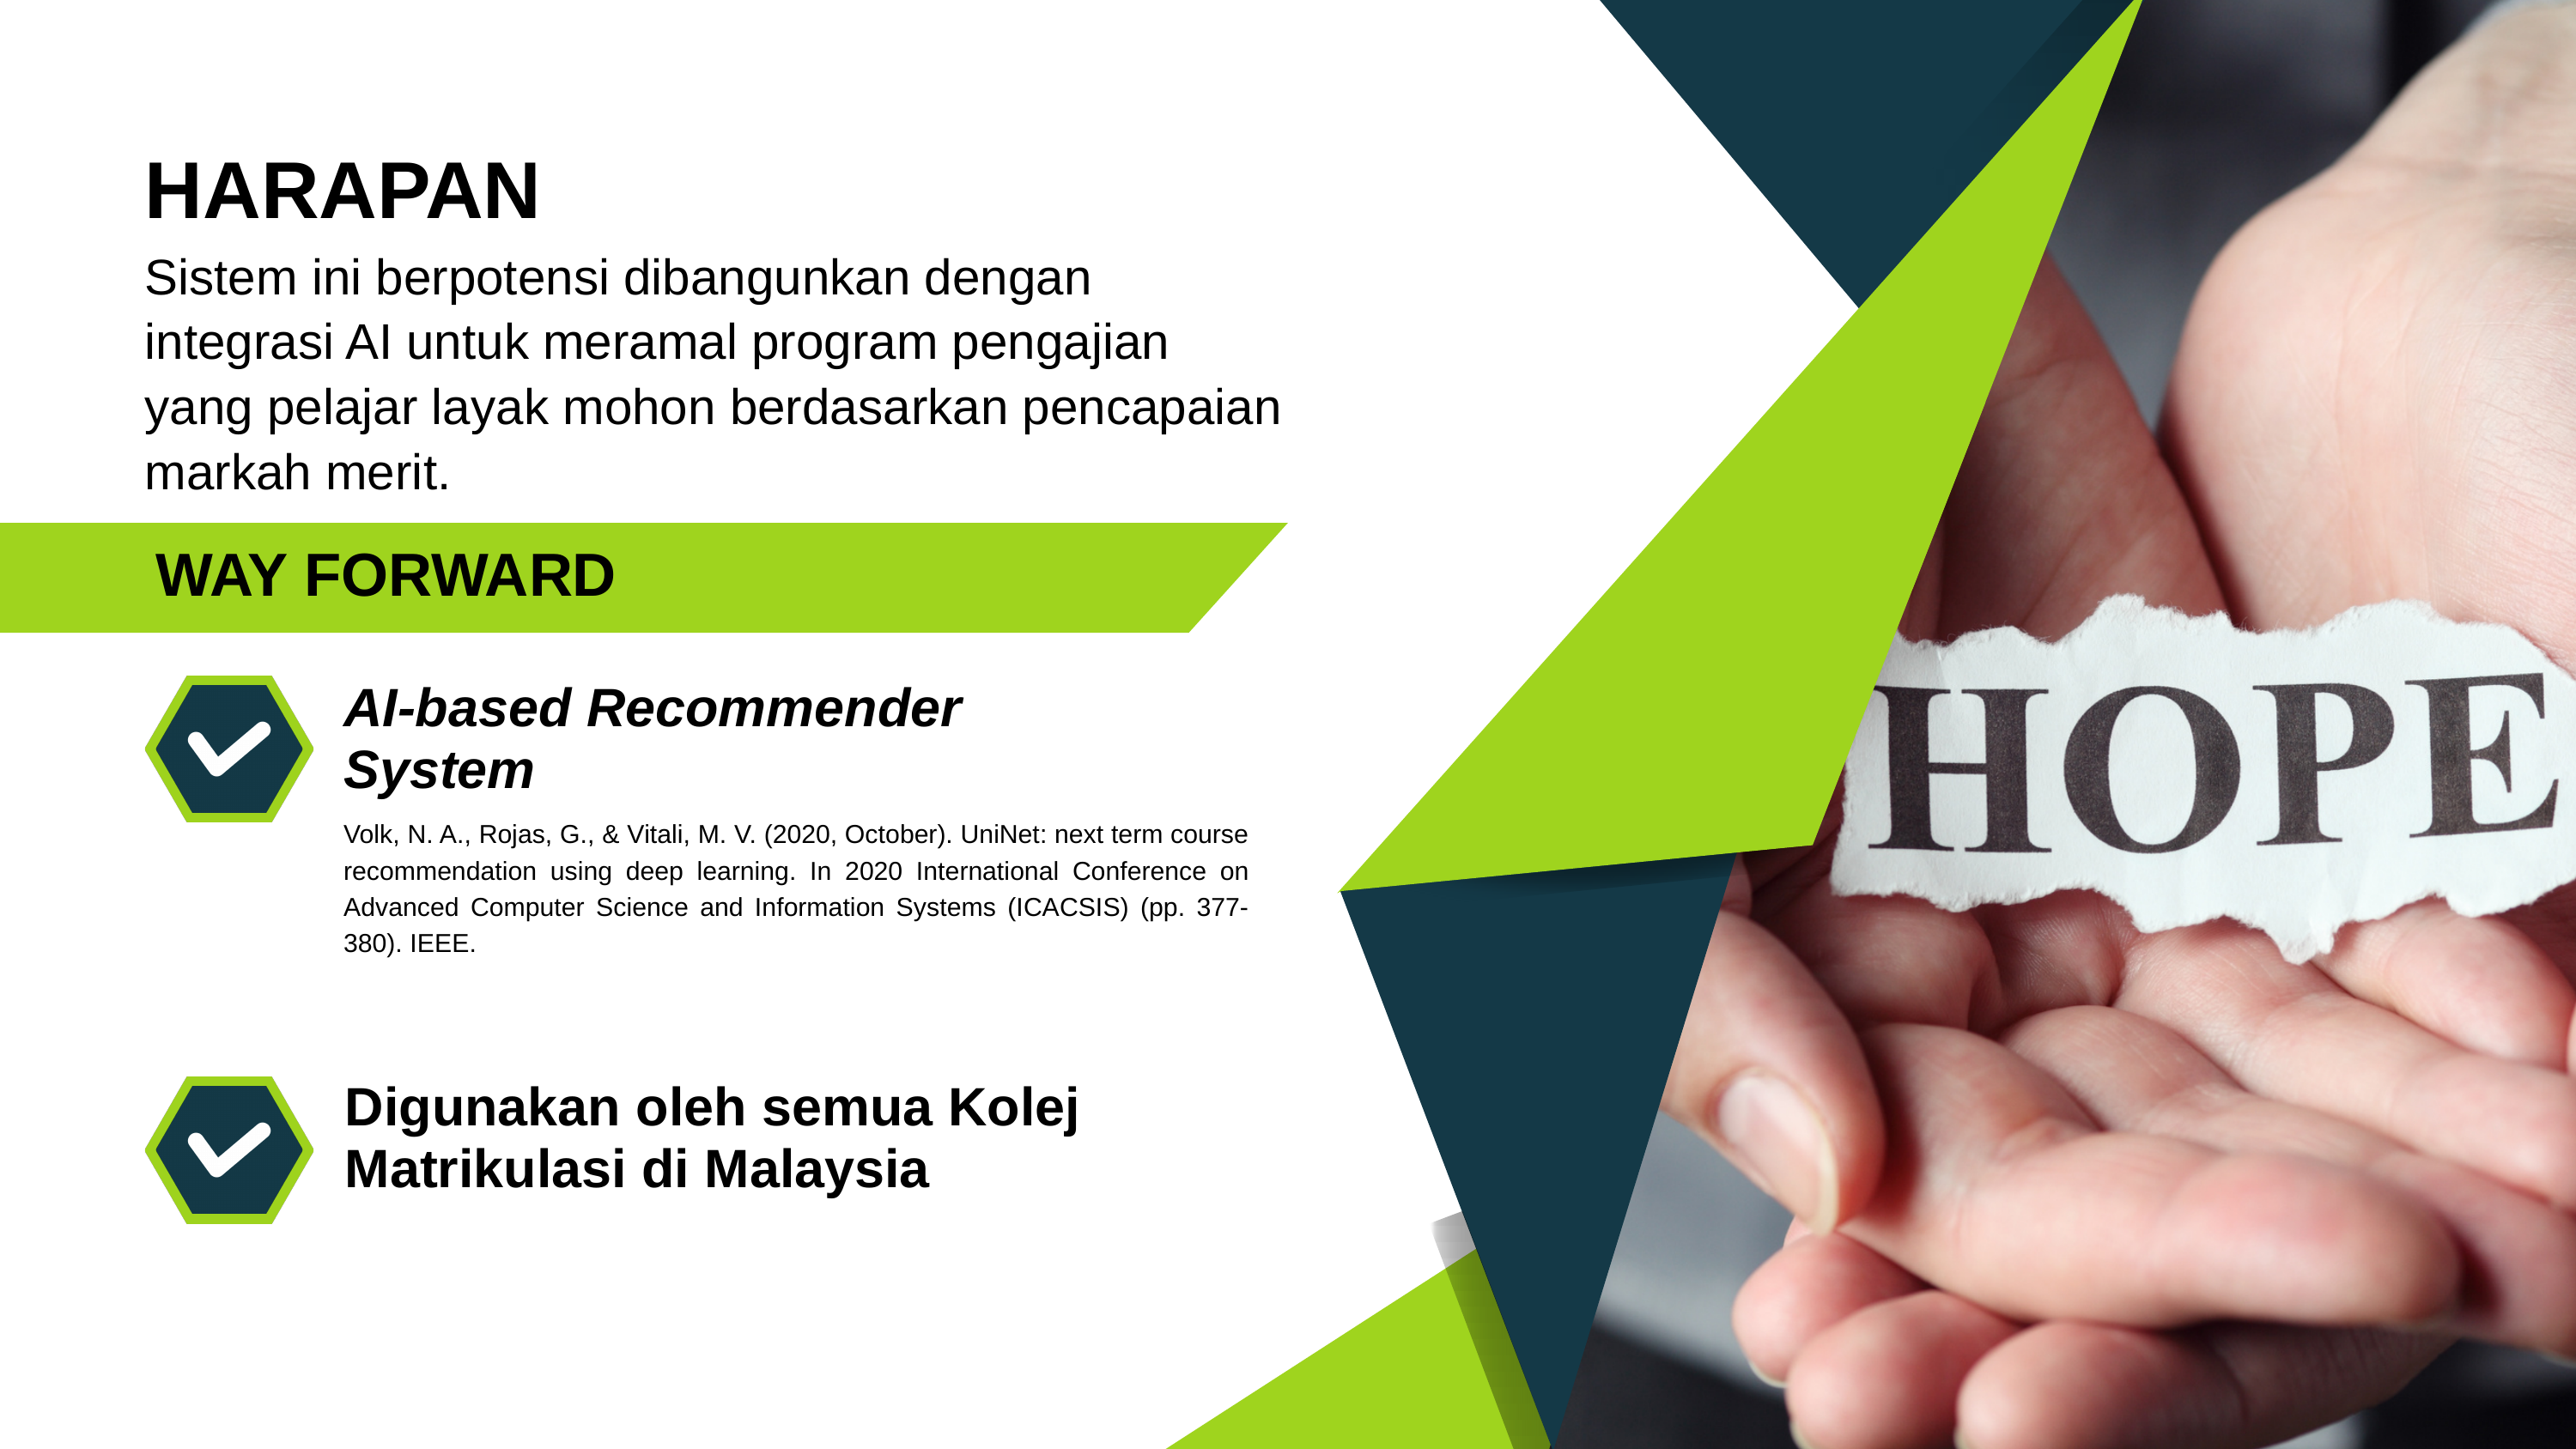

HARAPAN
Sistem ini berpotensi dibangunkan dengan integrasi AI untuk meramal program pengajian yang pelajar layak mohon berdasarkan pencapaian markah merit.

WAY FORWARD

AI-based Recommender System

Volk, N. A., Rojas, G., & Vitali, M. V. (2020, October). UniNet: next term course recommendation using deep learning. In 2020 International Conference on Advanced Computer Science and Information Systems (ICACSIS) (pp. 377-380). IEEE.

Digunakan oleh semua Kolej Matrikulasi di Malaysia